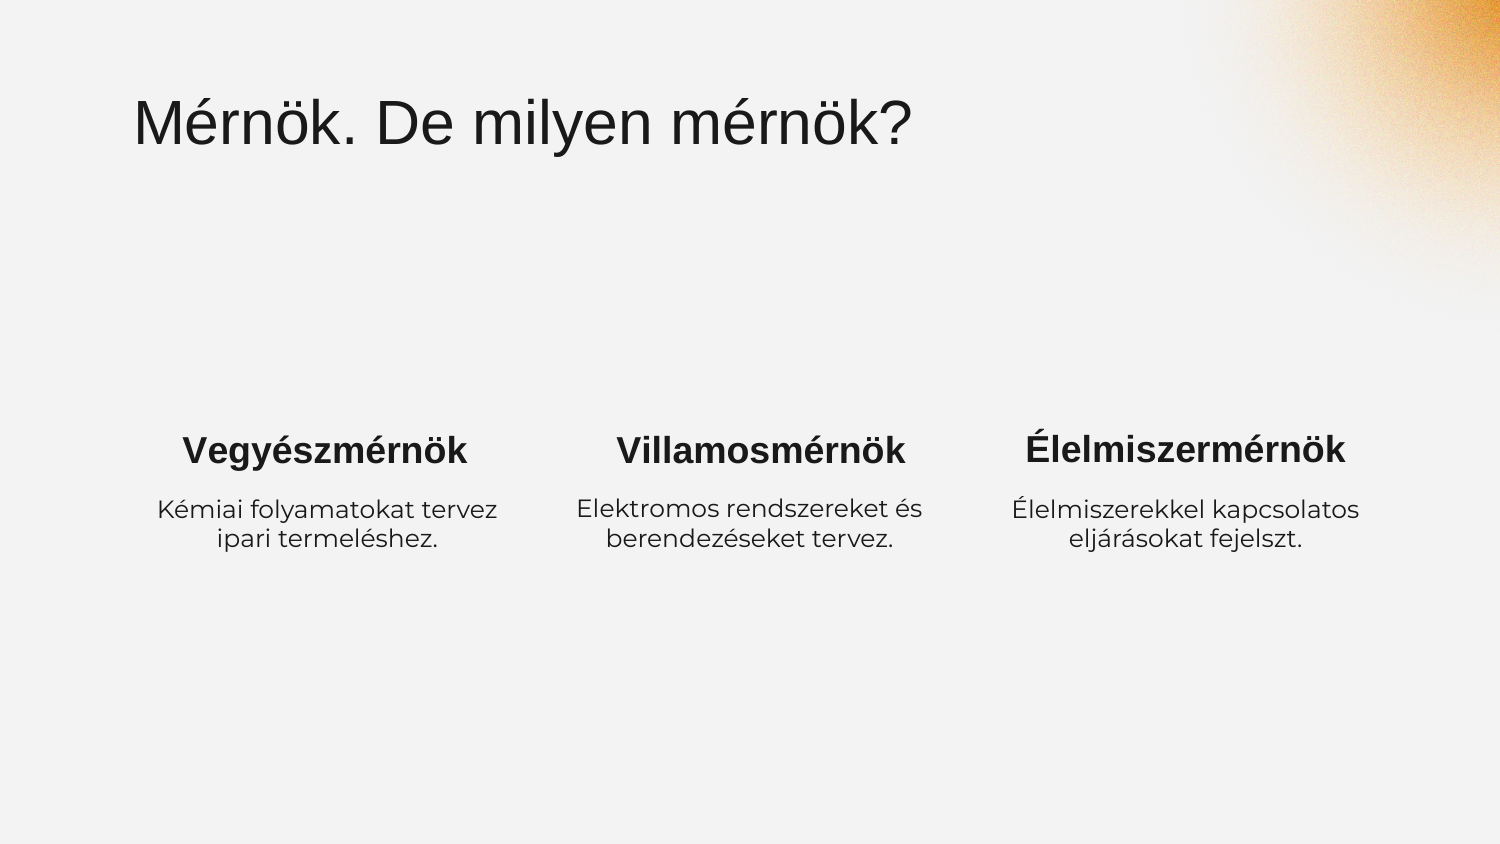

# Mérnök. De milyen mérnök?
Villamosmérnök
Élelmiszermérnök
Vegyészmérnök
Elektromos rendszereket és berendezéseket tervez.
Kémiai folyamatokat tervez ipari termeléshez.
Élelmiszerekkel kapcsolatos eljárásokat fejelszt.